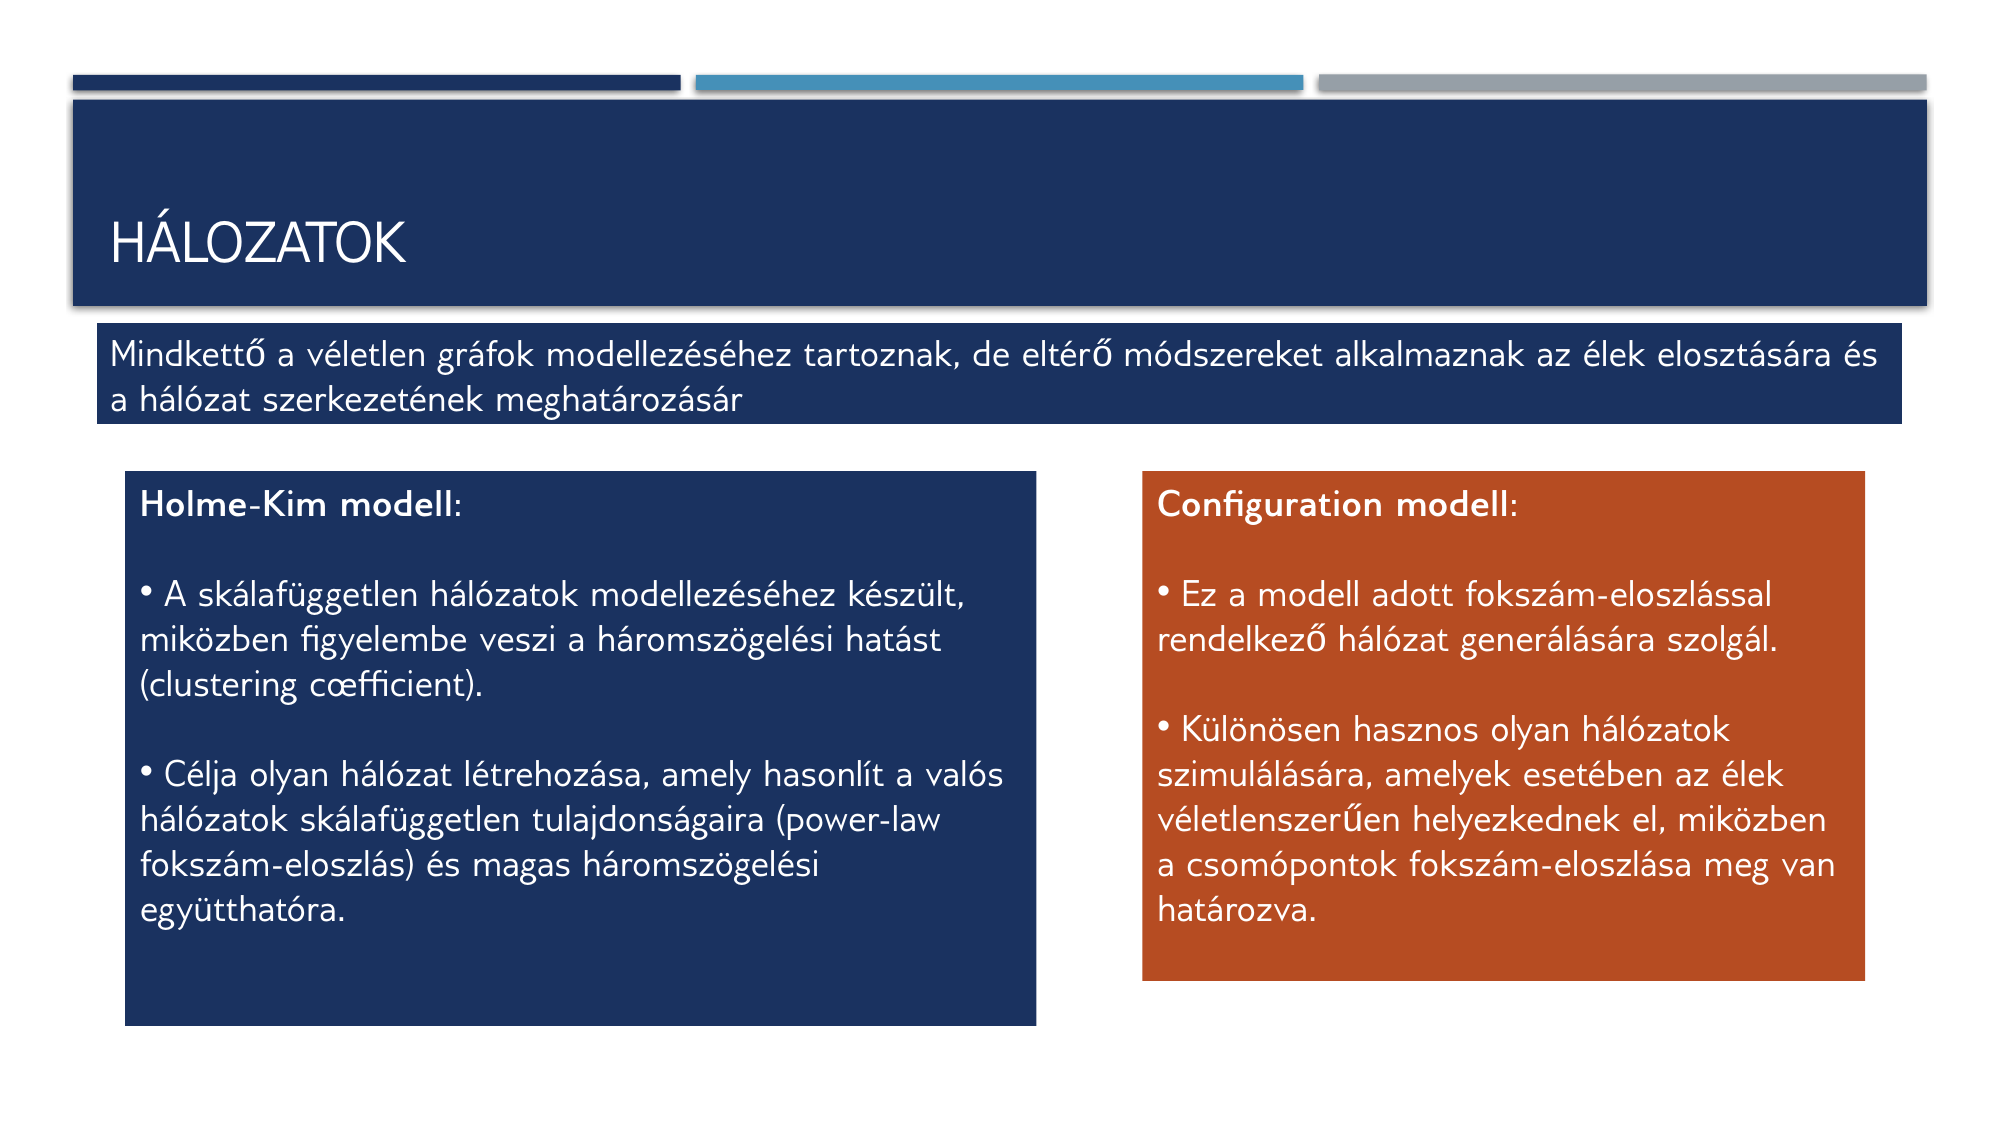

# Hálozatok
Mindkettő a véletlen gráfok modellezéséhez tartoznak, de eltérő módszereket alkalmaznak az élek elosztására és a hálózat szerkezetének meghatározásár
Holme-Kim modell:

 A skálafüggetlen hálózatok modellezéséhez készült, miközben figyelembe veszi a háromszögelési hatást (clustering coefficient).

 Célja olyan hálózat létrehozása, amely hasonlít a valós hálózatok skálafüggetlen tulajdonságaira (power-law fokszám-eloszlás) és magas háromszögelési együtthatóra.

Configuration modell:

 Ez a modell adott fokszám-eloszlással rendelkező hálózat generálására szolgál.

 Különösen hasznos olyan hálózatok szimulálására, amelyek esetében az élek véletlenszerűen helyezkednek el, miközben a csomópontok fokszám-eloszlása meg van határozva.